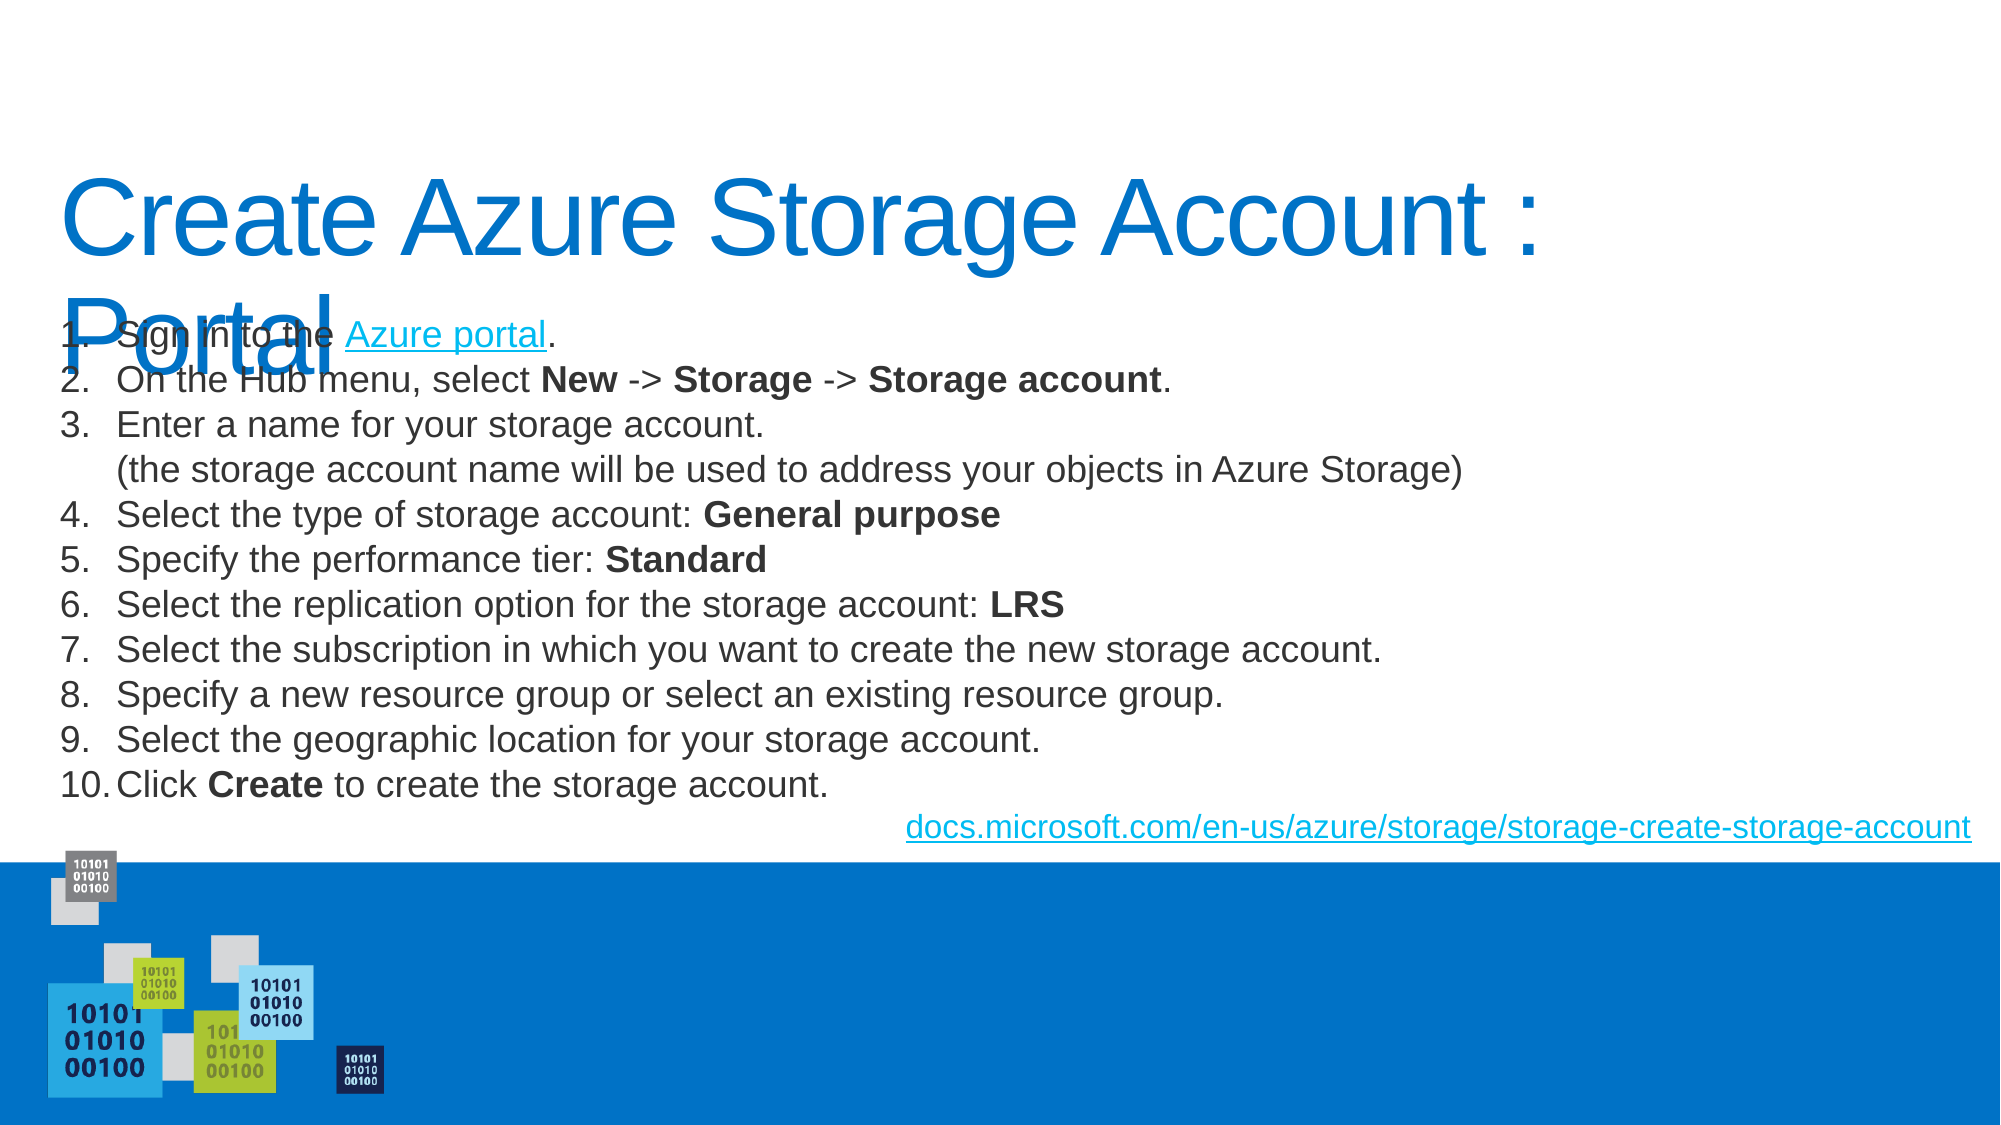

# Create Azure Storage Account : Portal
Sign in to the Azure portal.
On the Hub menu, select New -> Storage -> Storage account.
Enter a name for your storage account.
(the storage account name will be used to address your objects in Azure Storage)
Select the type of storage account: General purpose
Specify the performance tier: Standard
Select the replication option for the storage account: LRS
Select the subscription in which you want to create the new storage account.
Specify a new resource group or select an existing resource group.
Select the geographic location for your storage account.
Click Create to create the storage account.
docs.microsoft.com/en-us/azure/storage/storage-create-storage-account